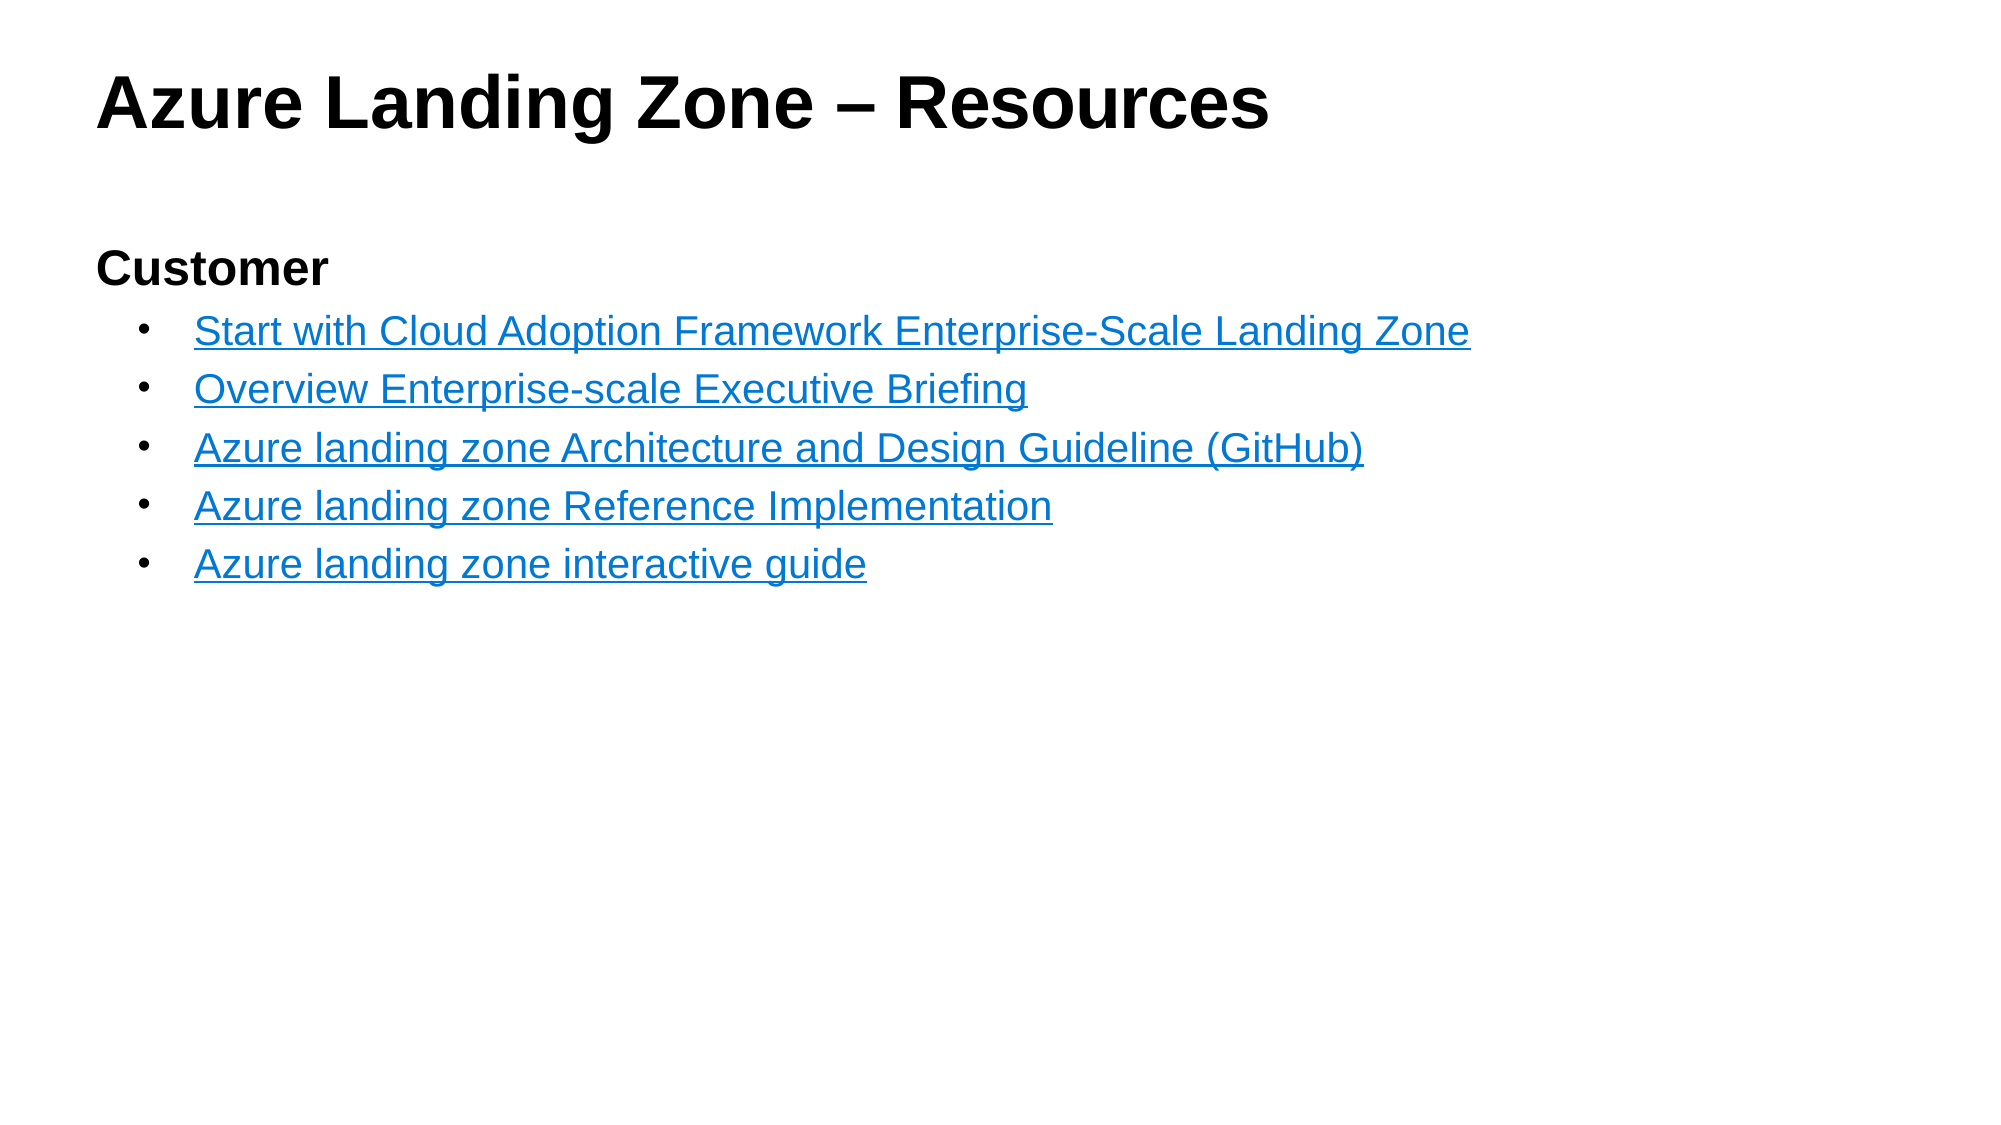

# Azure Landing Zone – Resources
Customer
Start with Cloud Adoption Framework Enterprise-Scale Landing Zone
Overview Enterprise-scale Executive Briefing
Azure landing zone Architecture and Design Guideline (GitHub)
Azure landing zone Reference Implementation
Azure landing zone interactive guide